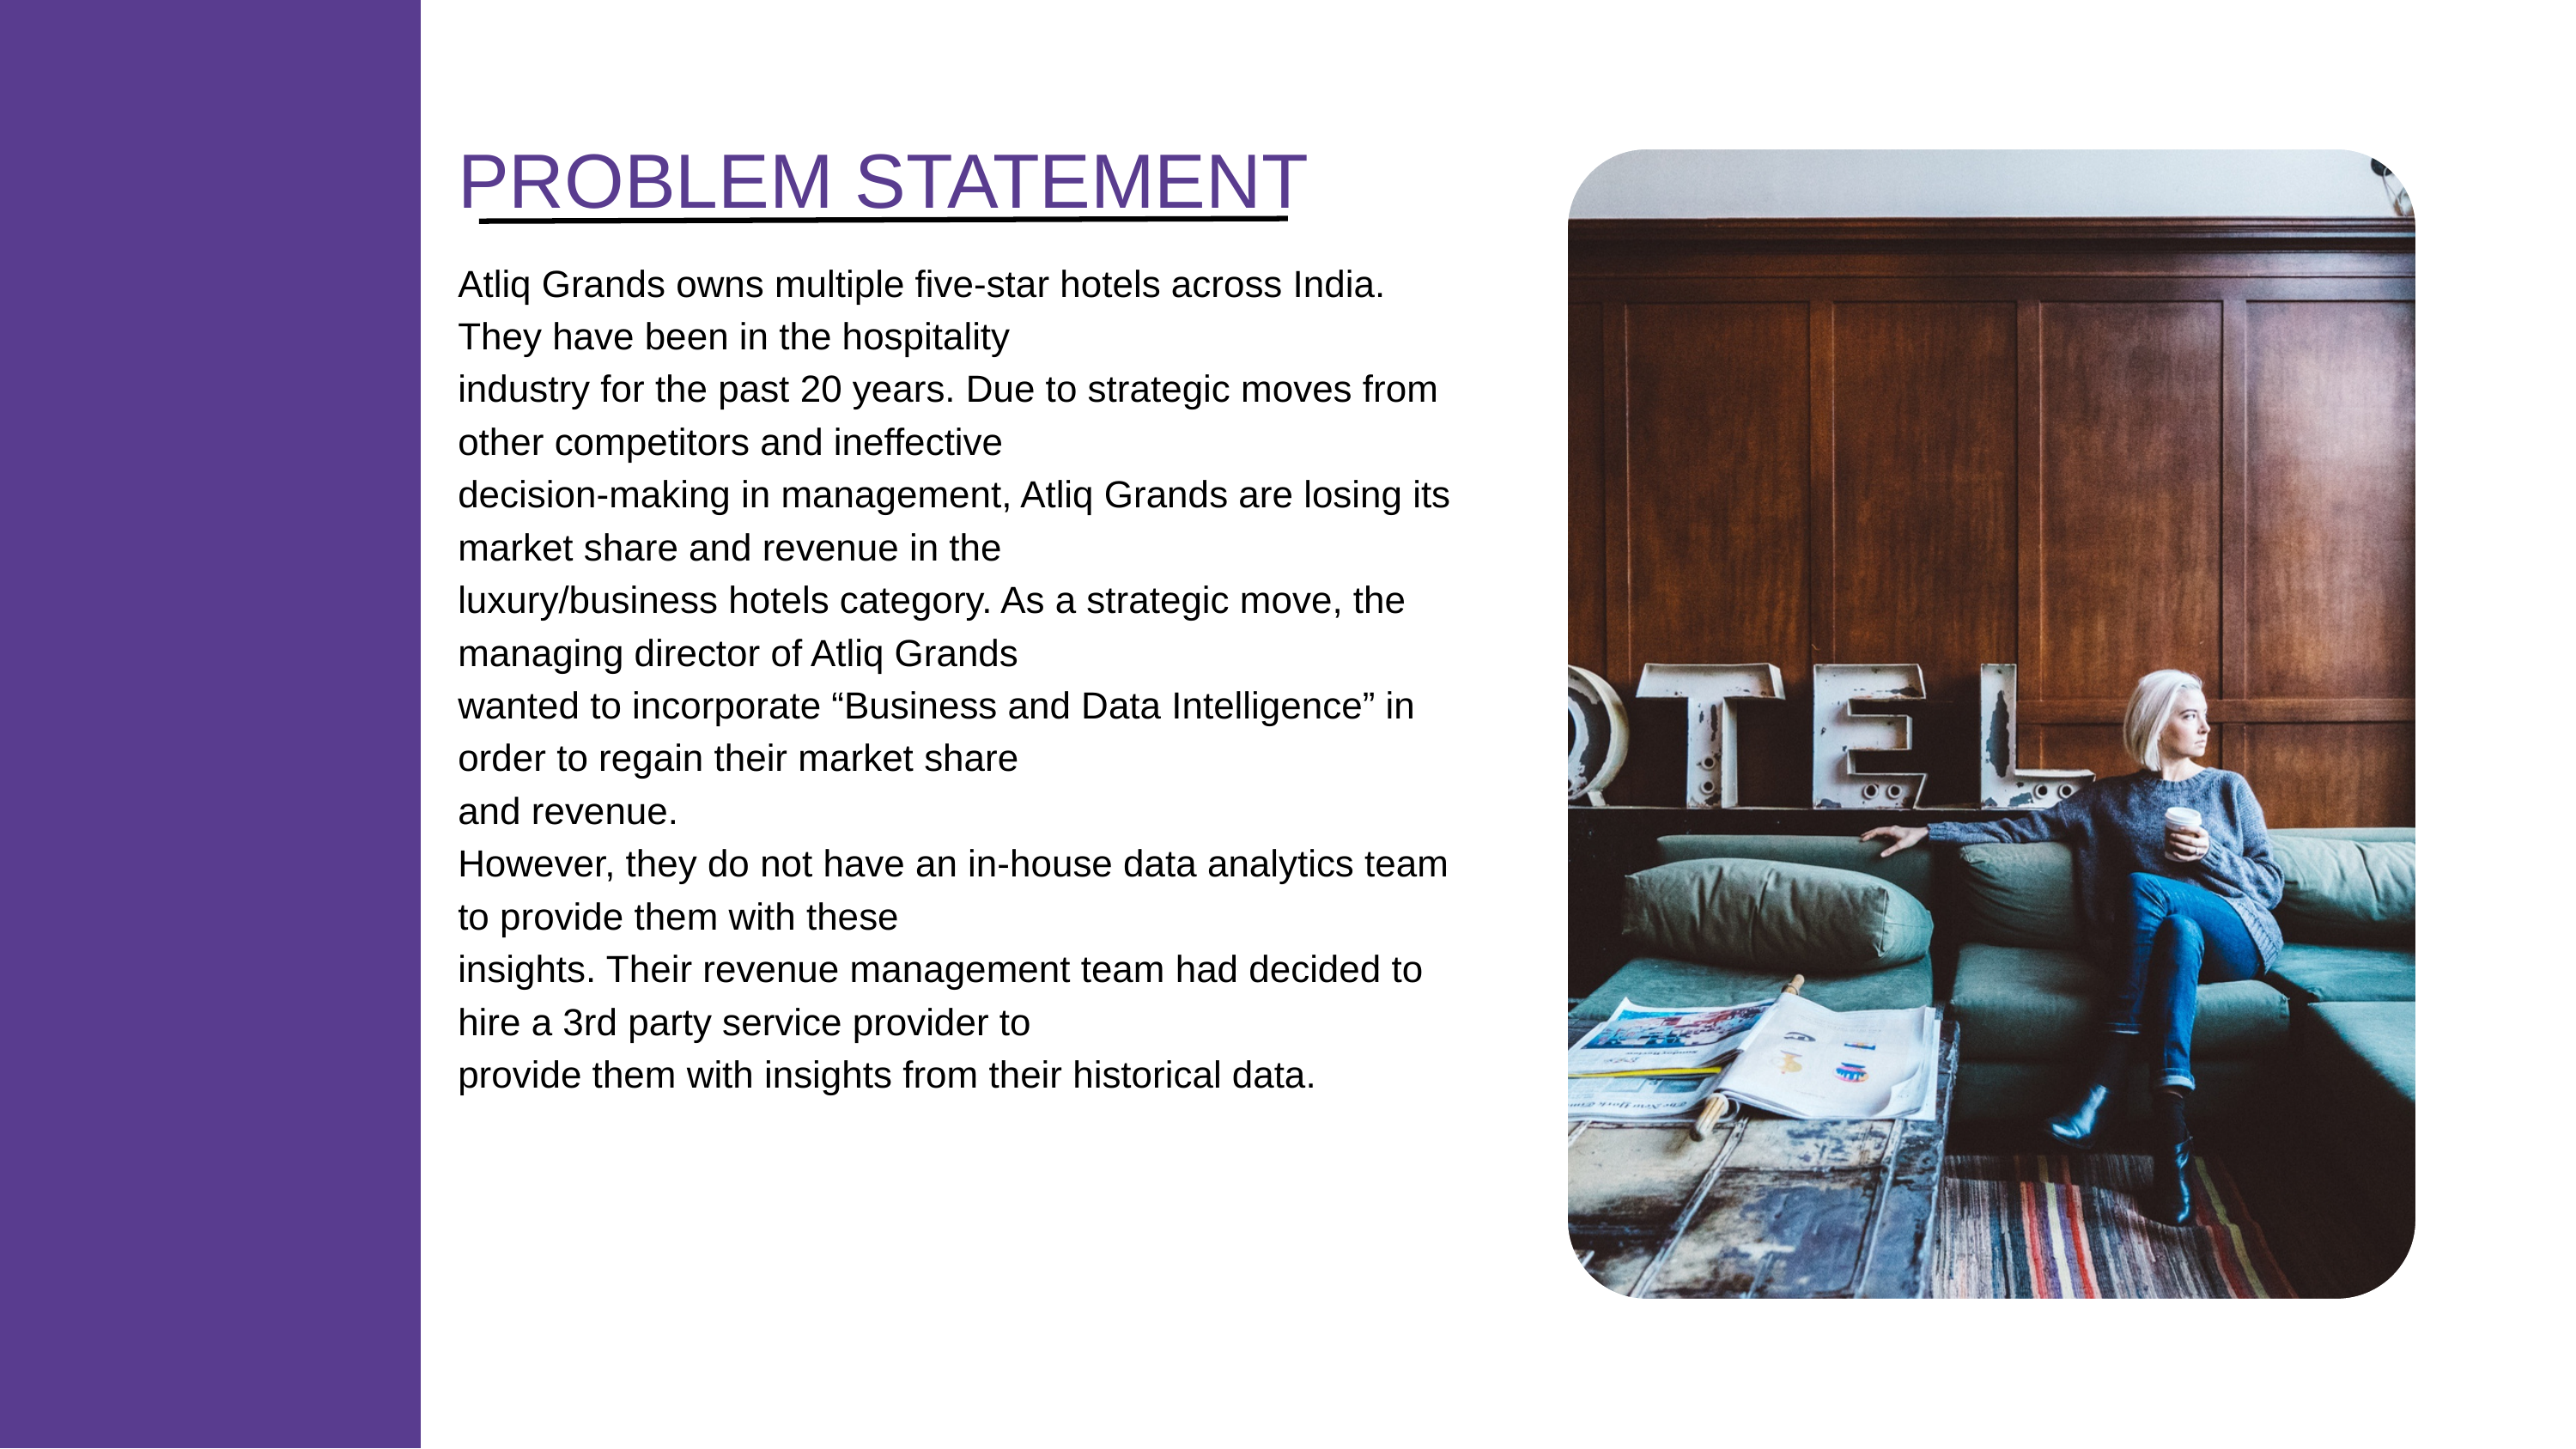

PROBLEM STATEMENT

Atliq Grands owns multiple five-star hotels across India. They have been in the hospitality
industry for the past 20 years. Due to strategic moves from other competitors and ineffective
decision-making in management, Atliq Grands are losing its market share and revenue in the
luxury/business hotels category. As a strategic move, the managing director of Atliq Grands
wanted to incorporate “Business and Data Intelligence” in order to regain their market share
and revenue.
However, they do not have an in-house data analytics team to provide them with these
insights. Their revenue management team had decided to hire a 3rd party service provider to
provide them with insights from their historical data.